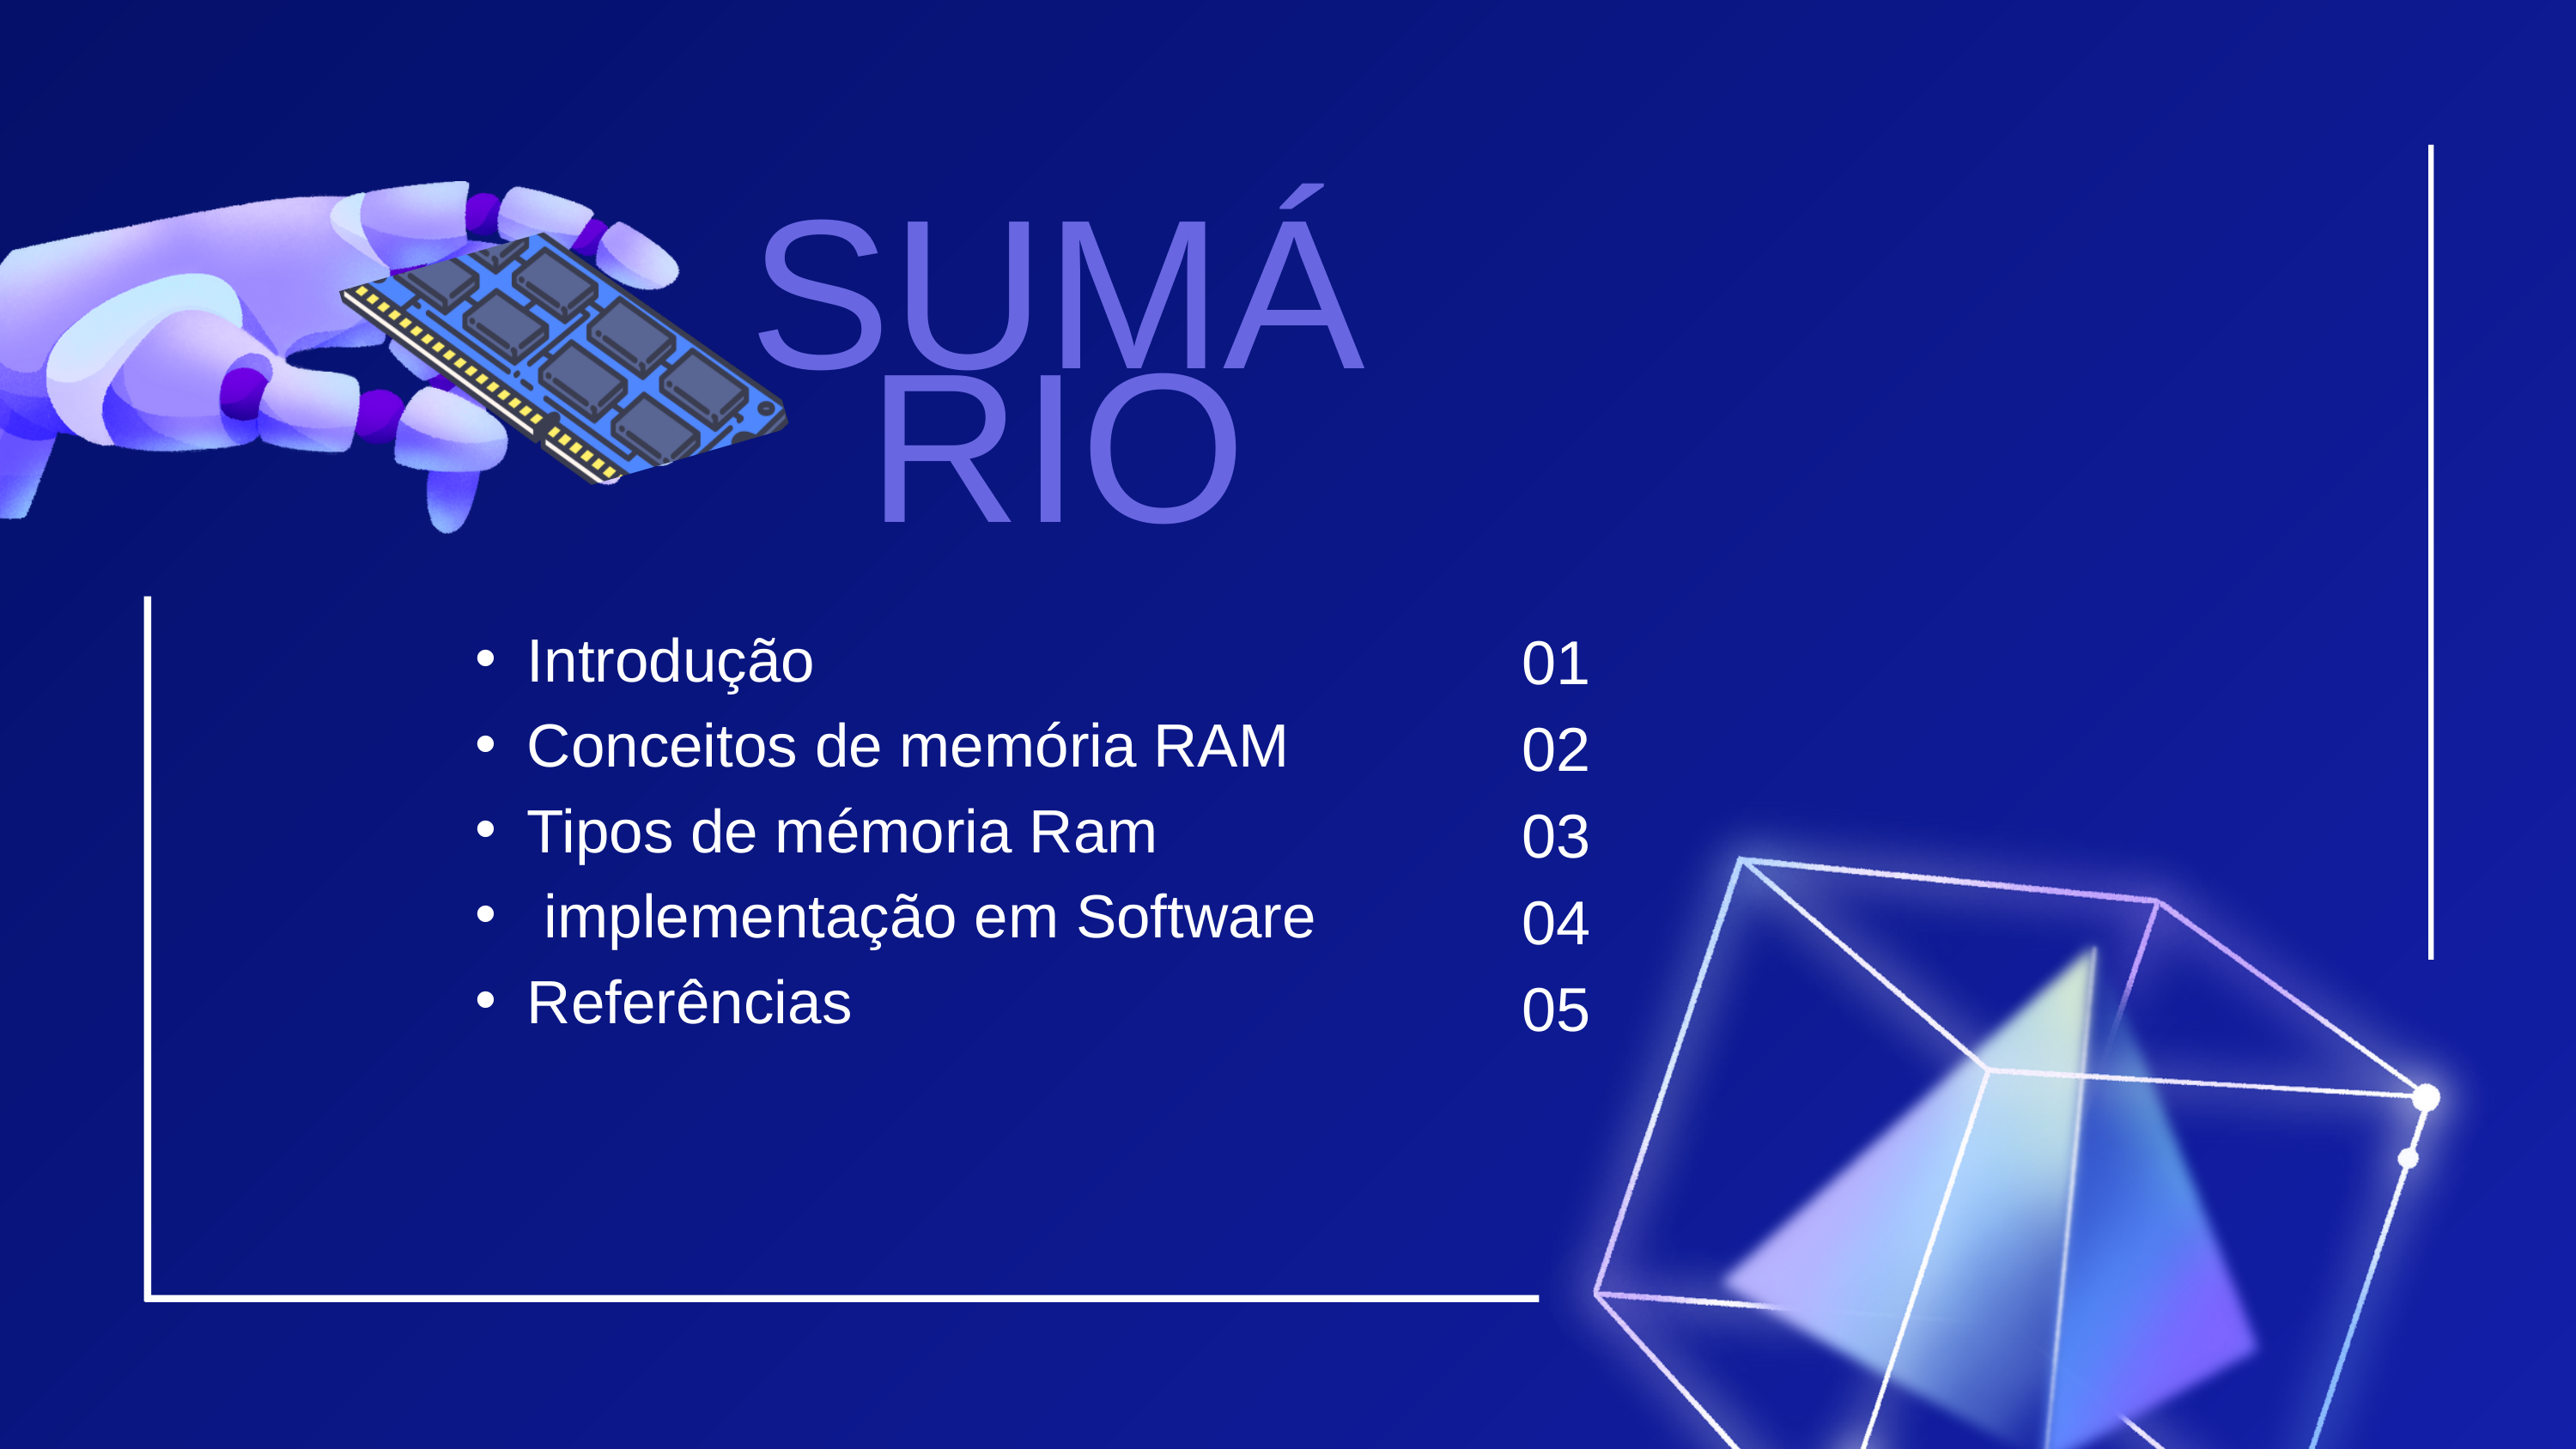

SUMÁRIO

Introdução
Conceitos de memória RAM
Tipos de mémoria Ram
 implementação em Software
Referências
01
02
03
04
05